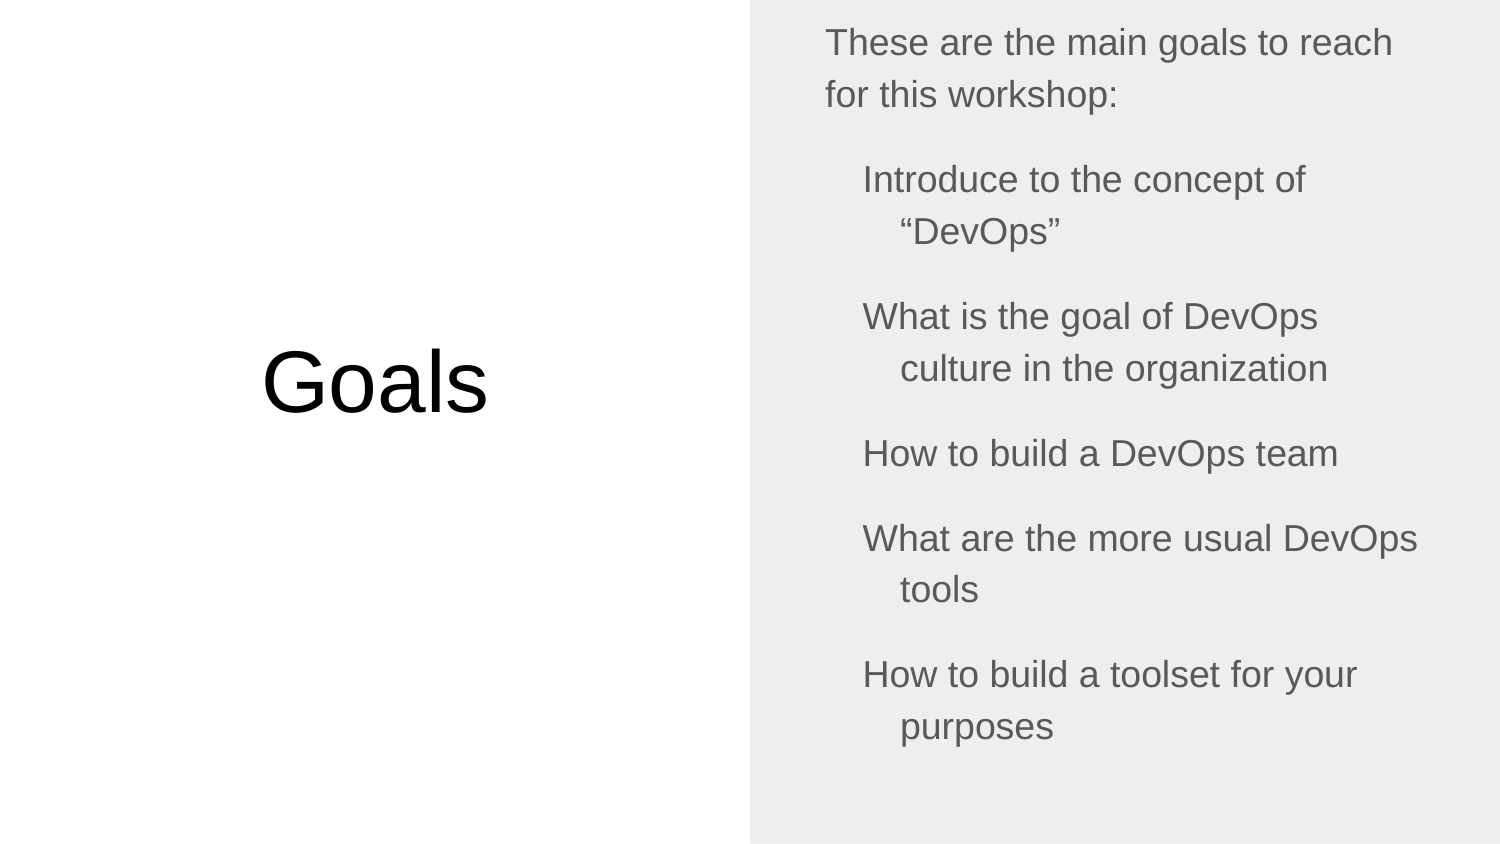

These are the main goals to reach for this workshop:
Introduce to the concept of “DevOps”
What is the goal of DevOps culture in the organization
How to build a DevOps team
What are the more usual DevOps tools
How to build a toolset for your purposes

# Goals